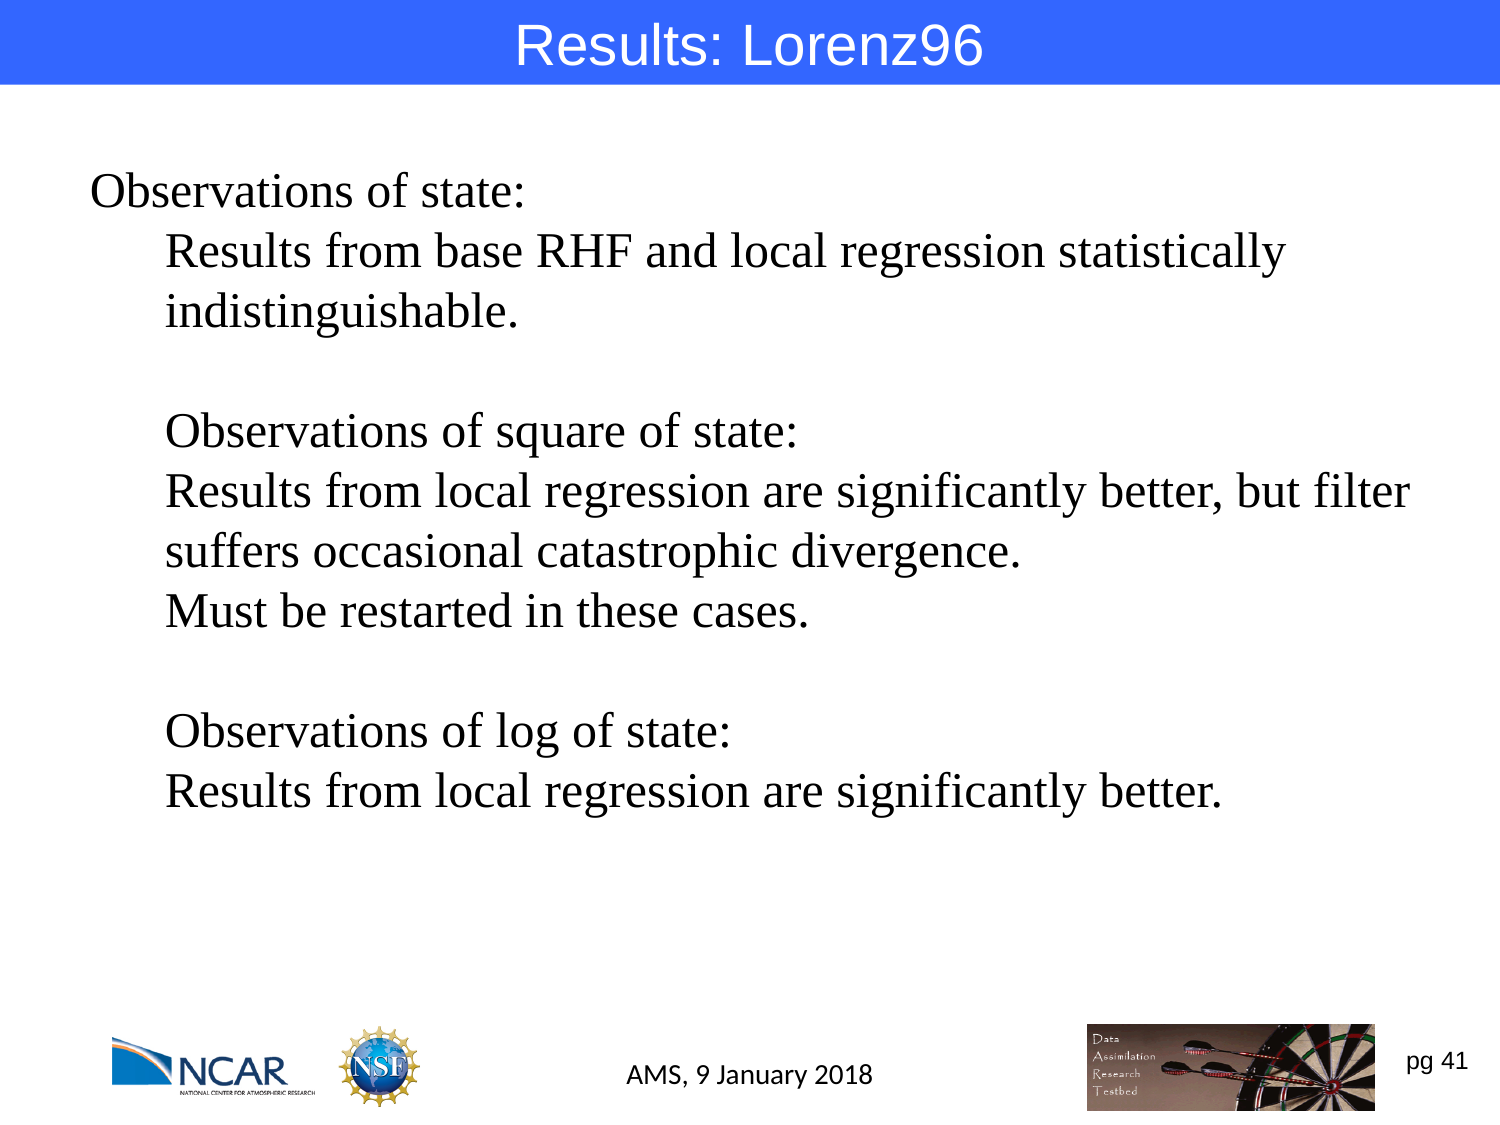

Results: Lorenz96
Observations of state:
Results from base RHF and local regression statistically indistinguishable.

Observations of square of state:
Results from local regression are significantly better, but filter suffers occasional catastrophic divergence.
Must be restarted in these cases.

Observations of log of state:
Results from local regression are significantly better.

AMS, 9 January 2018